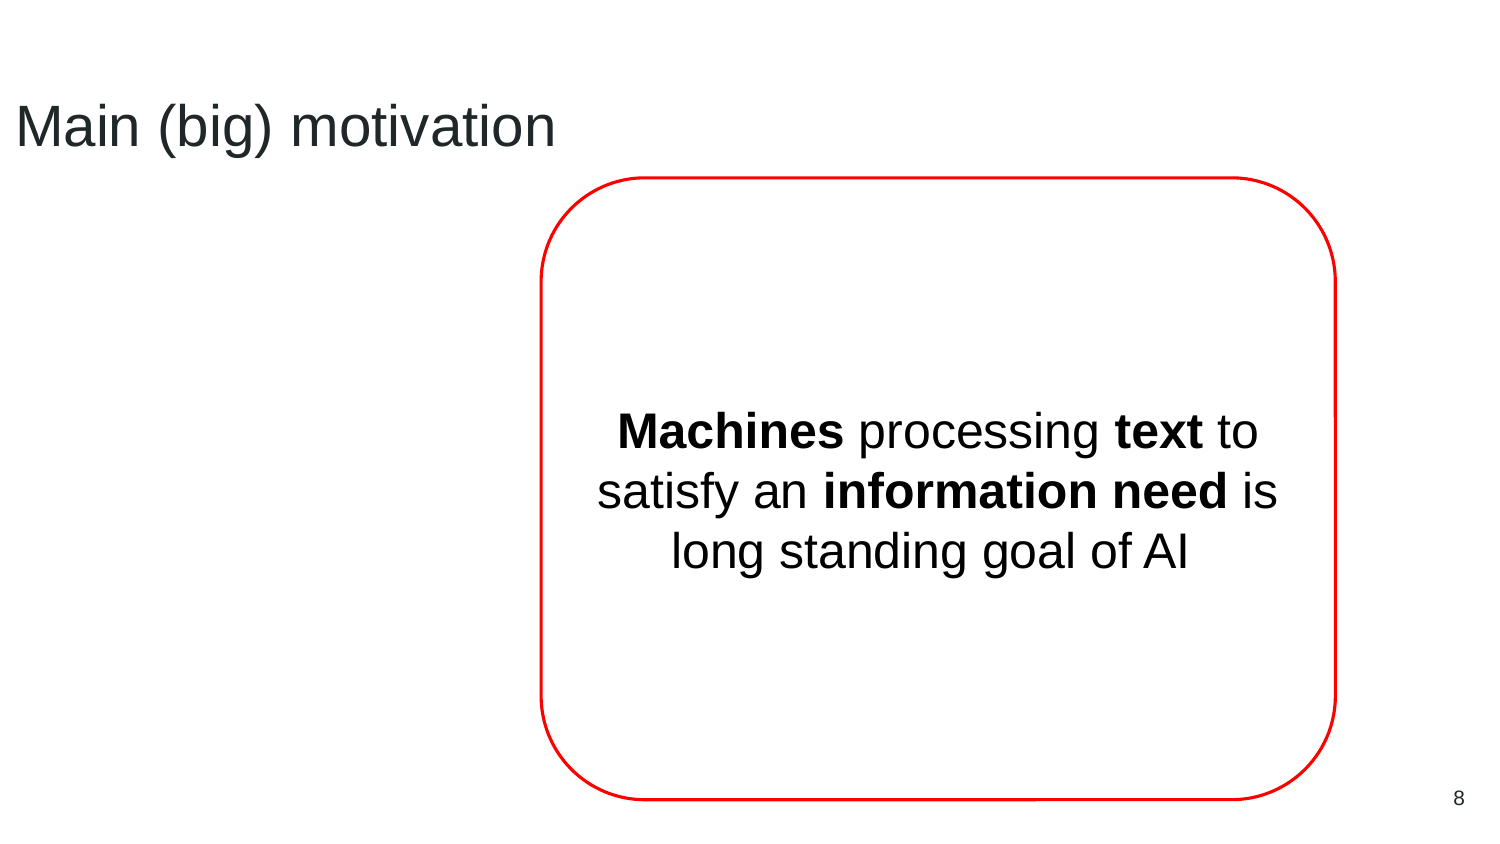

Main (big) motivation
Machines processing text to satisfy an information need is long standing goal of AI
8